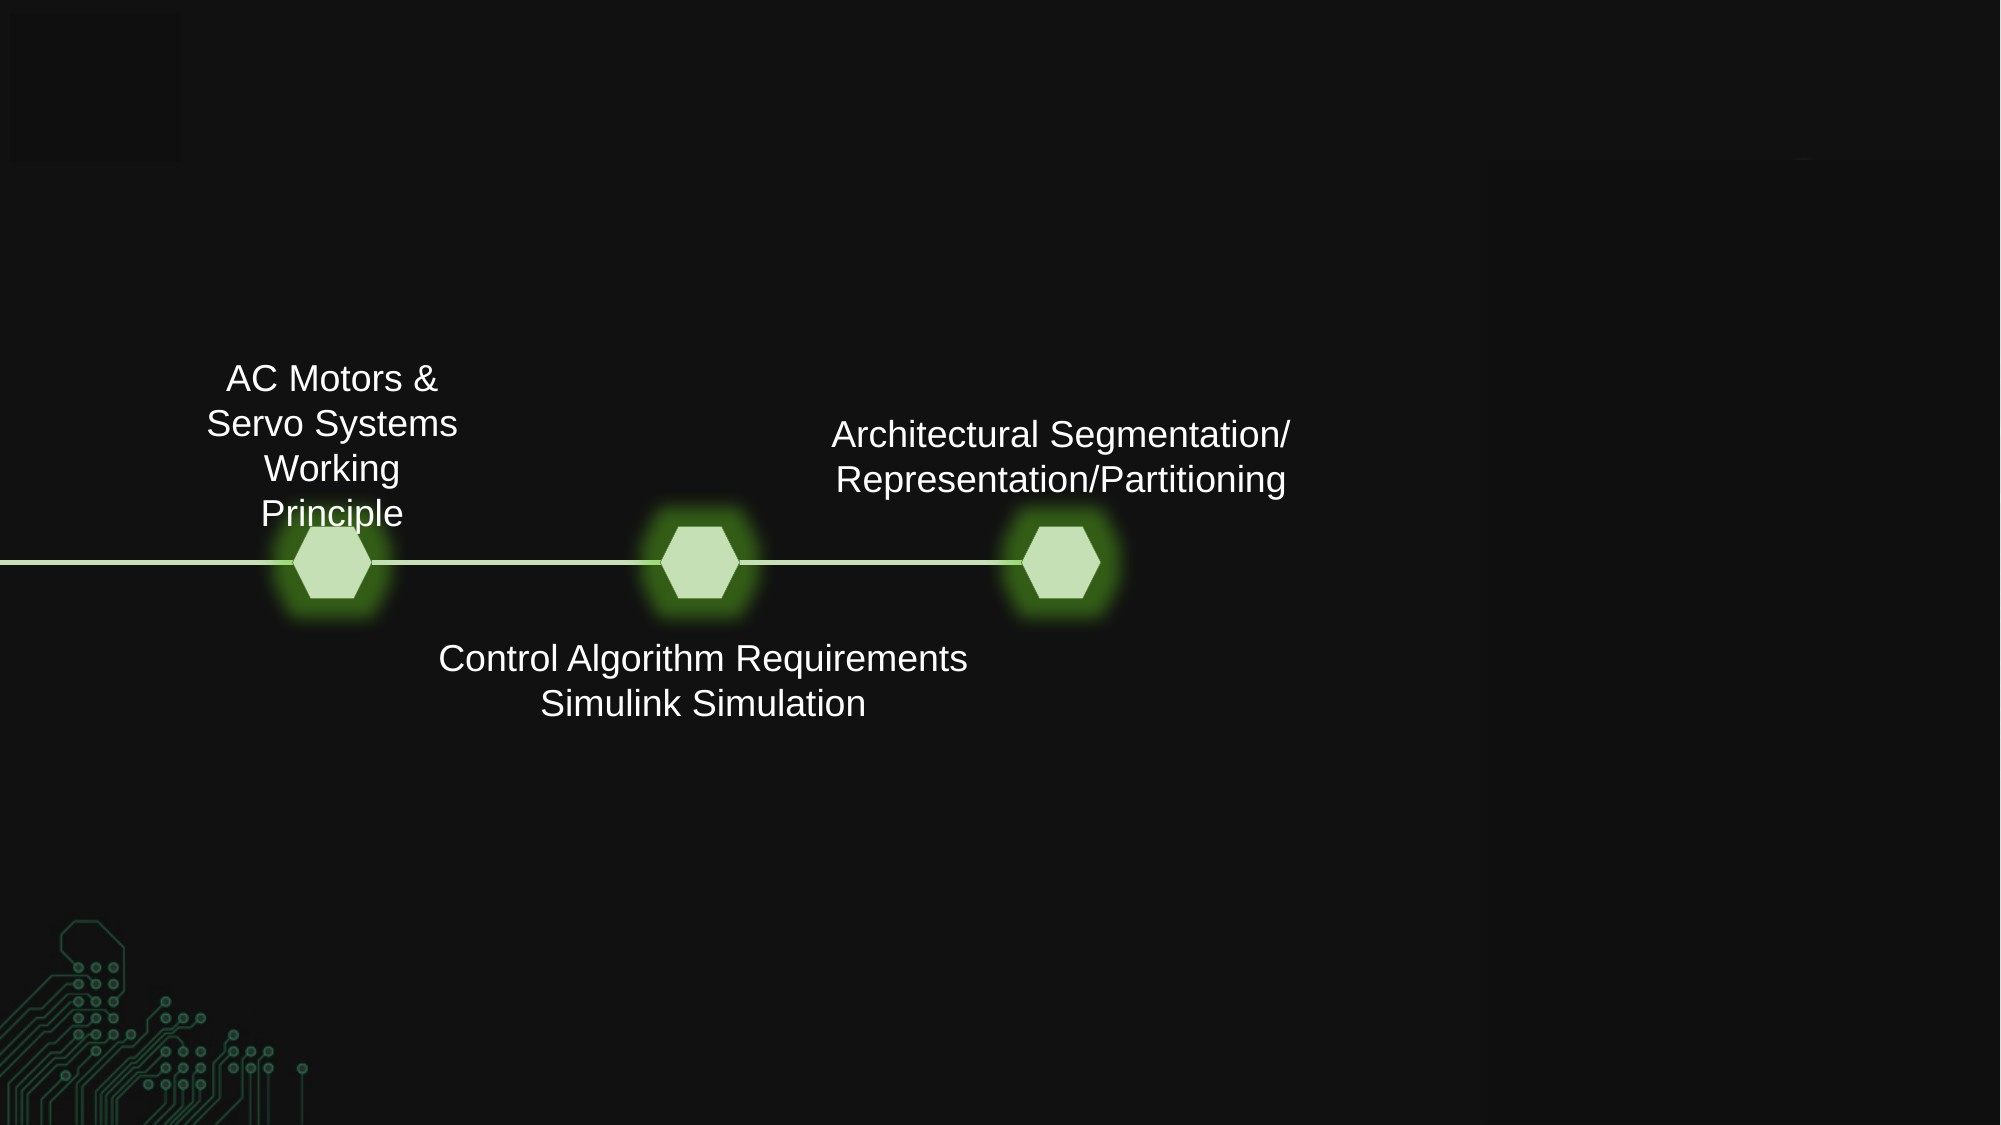

AC Motors &
Servo Systems
Working Principle
Architectural Segmentation/
Representation/Partitioning

Control Algorithm Requirements
Simulink Simulation